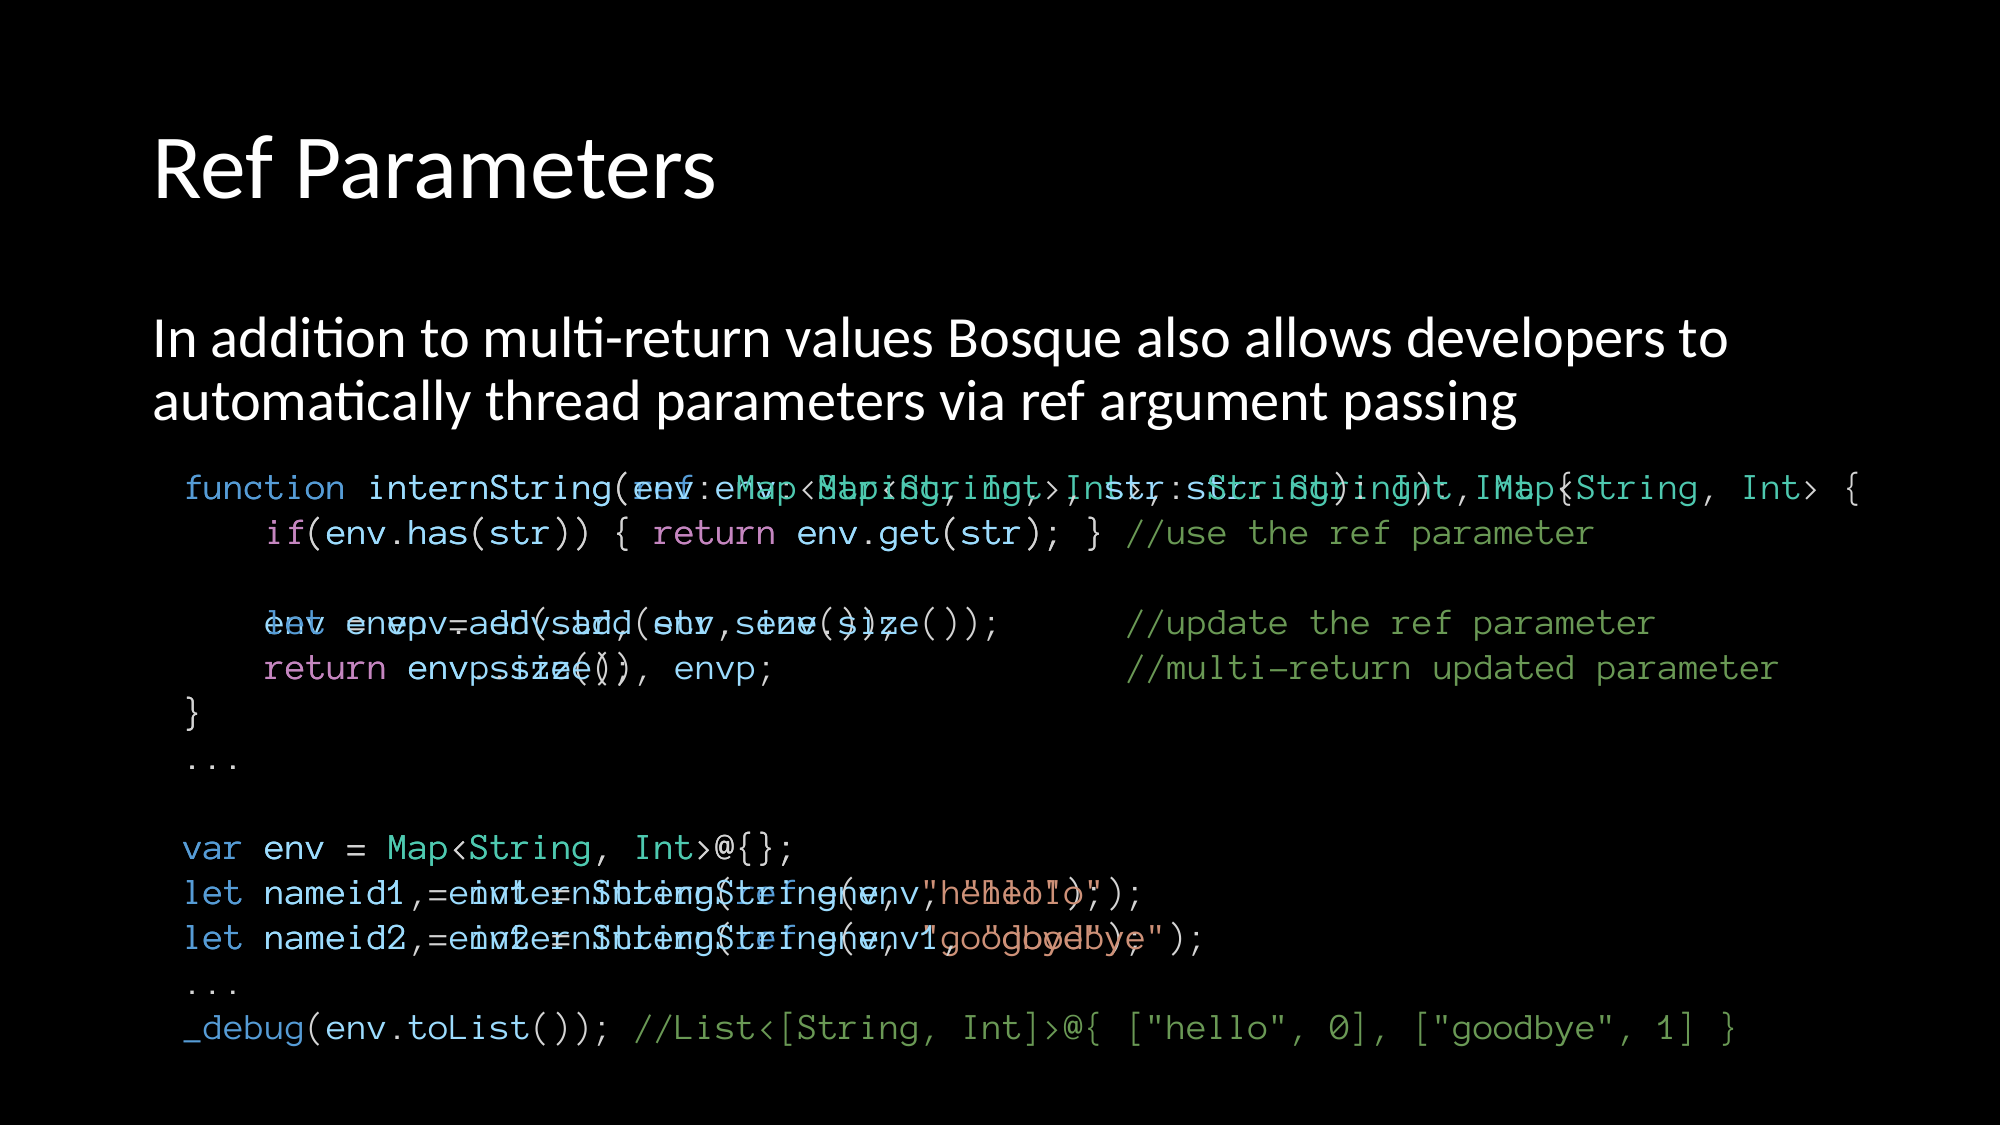

# Ref Parameters
In addition to multi-return values Bosque also allows developers to automatically thread parameters via ref argument passing

function internString(ref env: Map<String, Int>, str: String): Int {
    if(env.has(str)) { return env.get(str); } //use the ref parameter
    env = env.add(str, env.size());           //update the ref parameter
    return env.size();                        //multi-return updated parameter
}
...

var env = Map<String, Int>@{};
let nameid1 = internString(ref env, "hello");
let nameid2 = internString(ref env, "goodbye");

_debug(env.toList()); //List<[String, Int]>@{ ["hello", 0], ["goodbye", 1] }

function internString(env: Map<String, Int>, str: String): Int, Map<String, Int> {
    if(env.has(str)) { return env.get(str); }

    let envp = env.add(str, env.size());
    return envp.size(), envp;
}
...
var env = Map<String, Int>@{};
let nameid1, env1 = internString(env, "hello");
let nameid2, env2 = internString(env1, "goodbye");
...